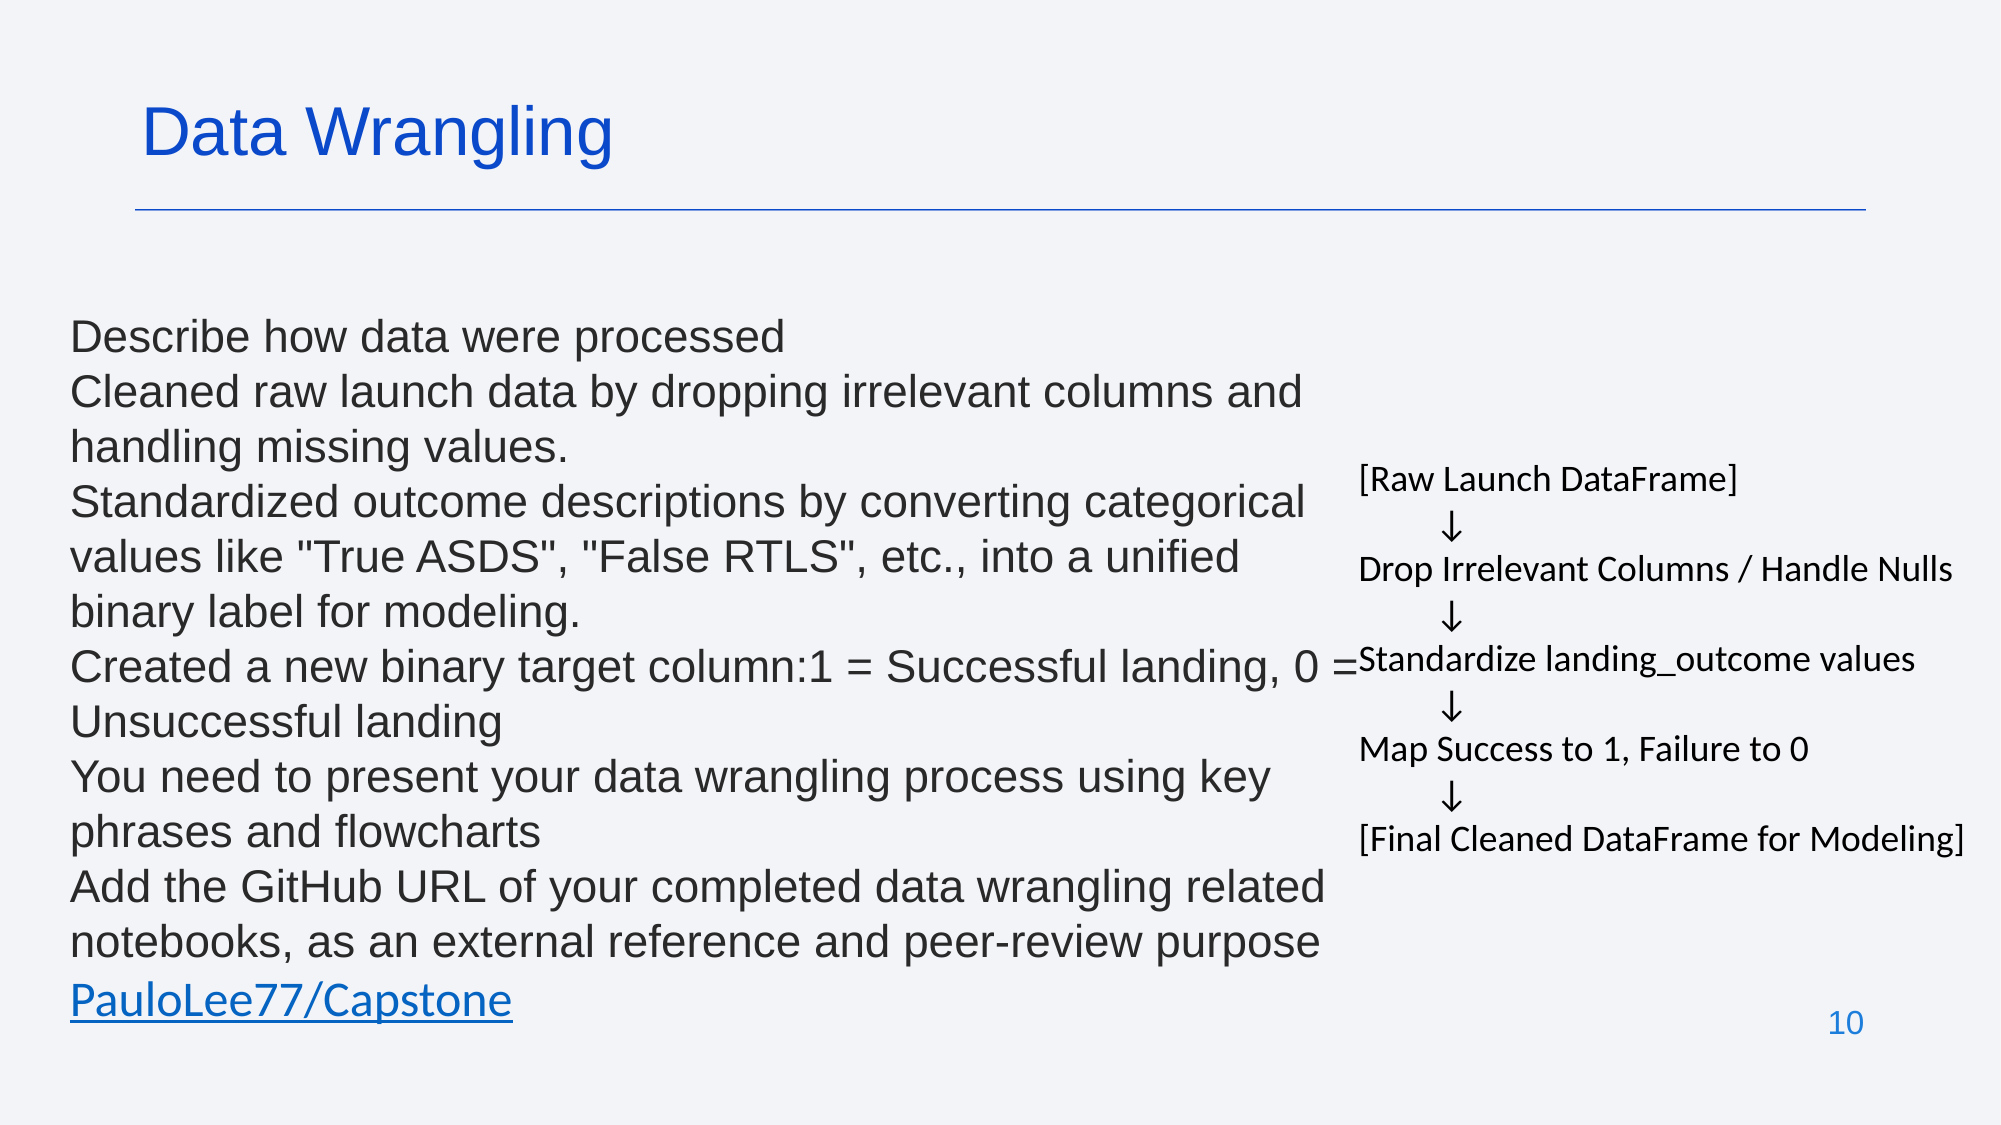

Data Wrangling
Describe how data were processed
Cleaned raw launch data by dropping irrelevant columns and handling missing values.
Standardized outcome descriptions by converting categorical values like "True ASDS", "False RTLS", etc., into a unified binary label for modeling.
Created a new binary target column:1 = Successful landing, 0 = Unsuccessful landing
You need to present your data wrangling process using key phrases and flowcharts
Add the GitHub URL of your completed data wrangling related notebooks, as an external reference and peer-review purpose PauloLee77/Capstone

[Raw Launch DataFrame]
         ↓
Drop Irrelevant Columns / Handle Nulls
         ↓
Standardize landing_outcome values
         ↓
Map Success to 1, Failure to 0
         ↓
[Final Cleaned DataFrame for Modeling]
10